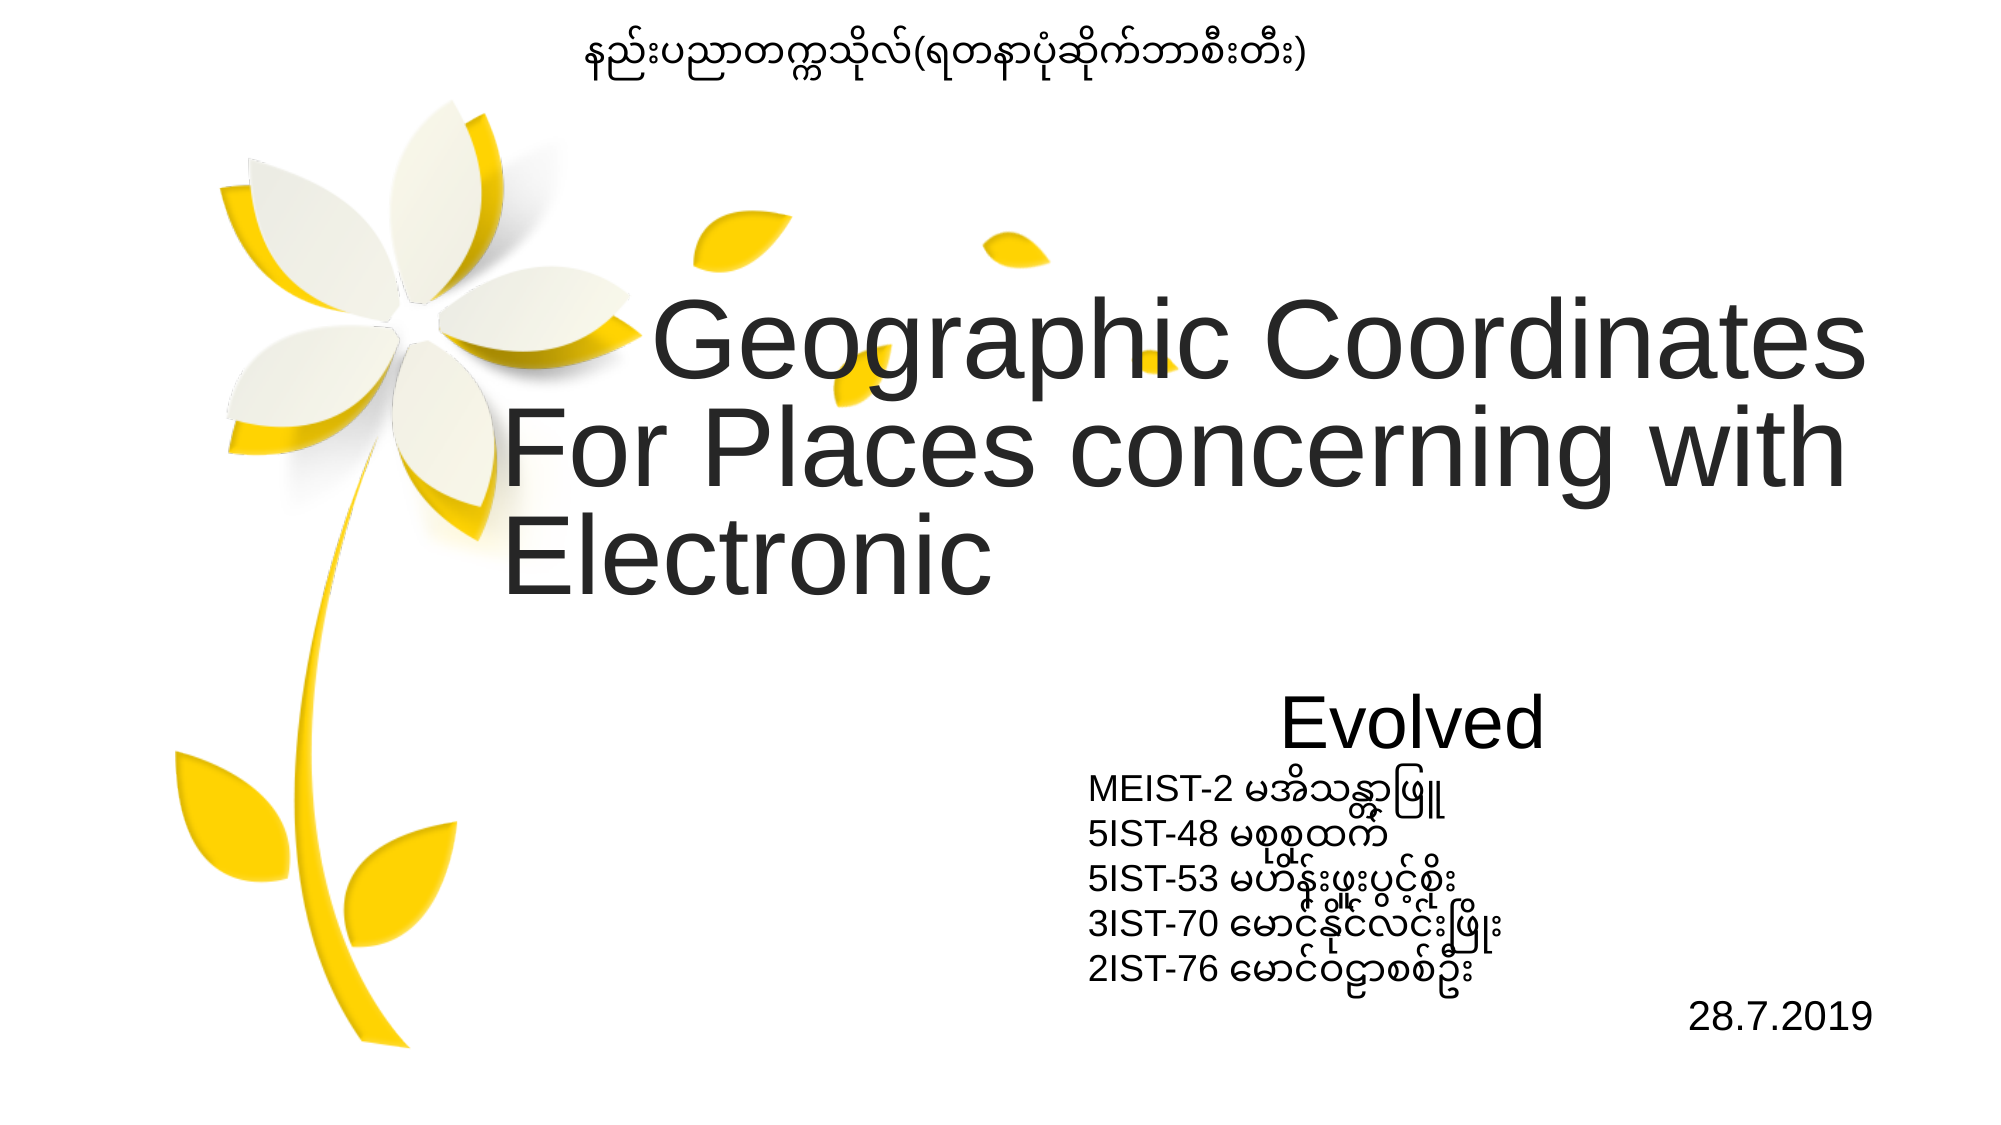

နည်းပညာတက္ကသိုလ်(ရတနာပုံဆိုက်ဘာစီးတီး)
	Geographic Coordinates For Places concerning with Electronic
	  Evolved
MEIST-2 မအိသန္တာဖြူ
5IST-48 မစုစုထက်
5IST-53 မဟိန်းဖူးပွင့်စိုး
3IST-70 မောင်နိုင်လင်းဖြိုး
2IST-76 မောင်ဝဠာစစ်ဦး
				28.7.2019